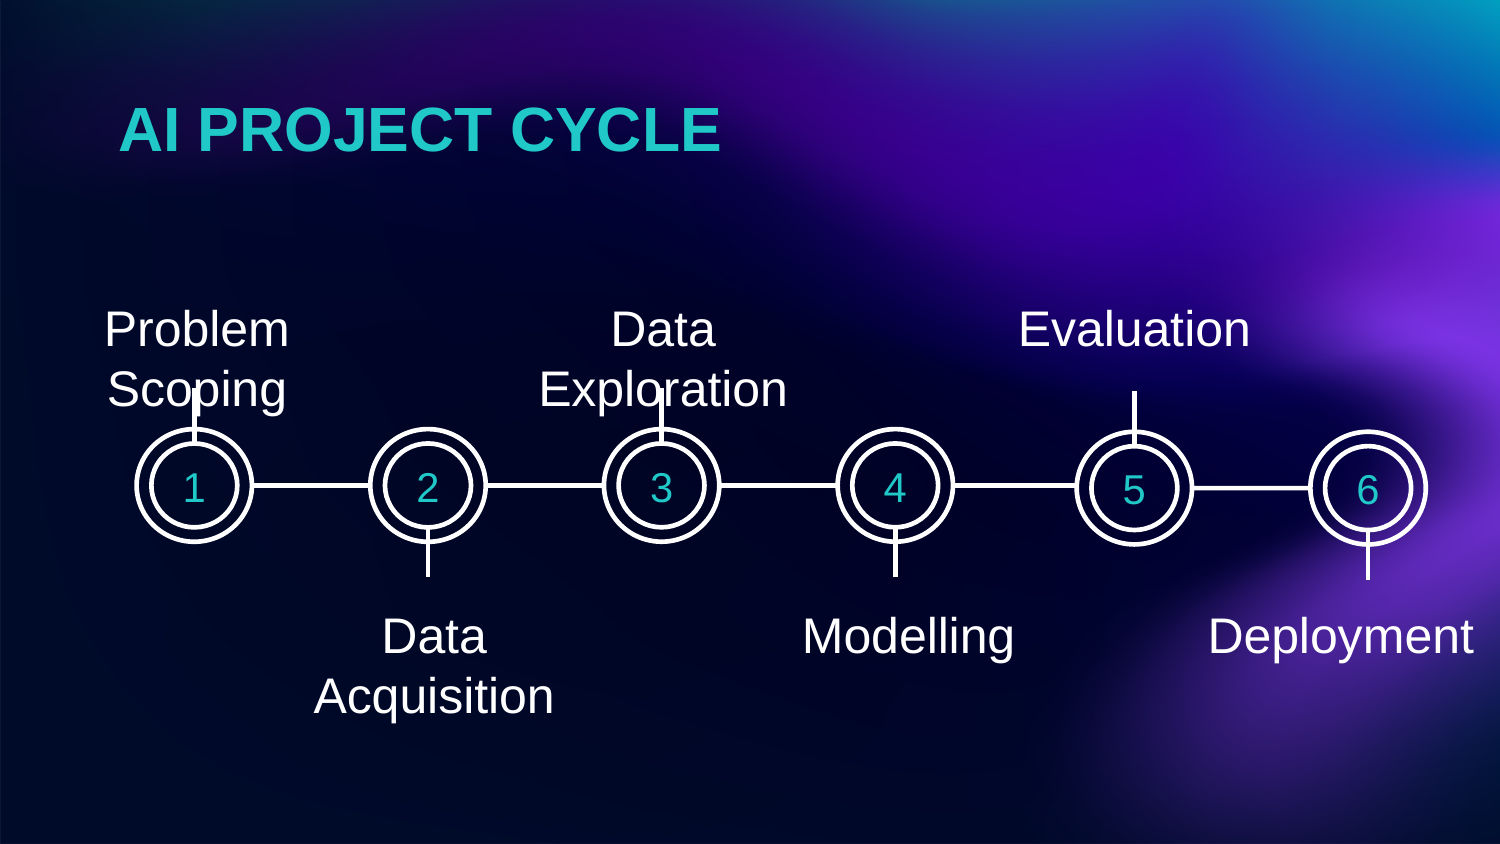

# AI PROJECT CYCLE
Problem Scoping
Data Exploration
Evaluation

3

1

2

4

5

6
Data Acquisition
Modelling
Deployment